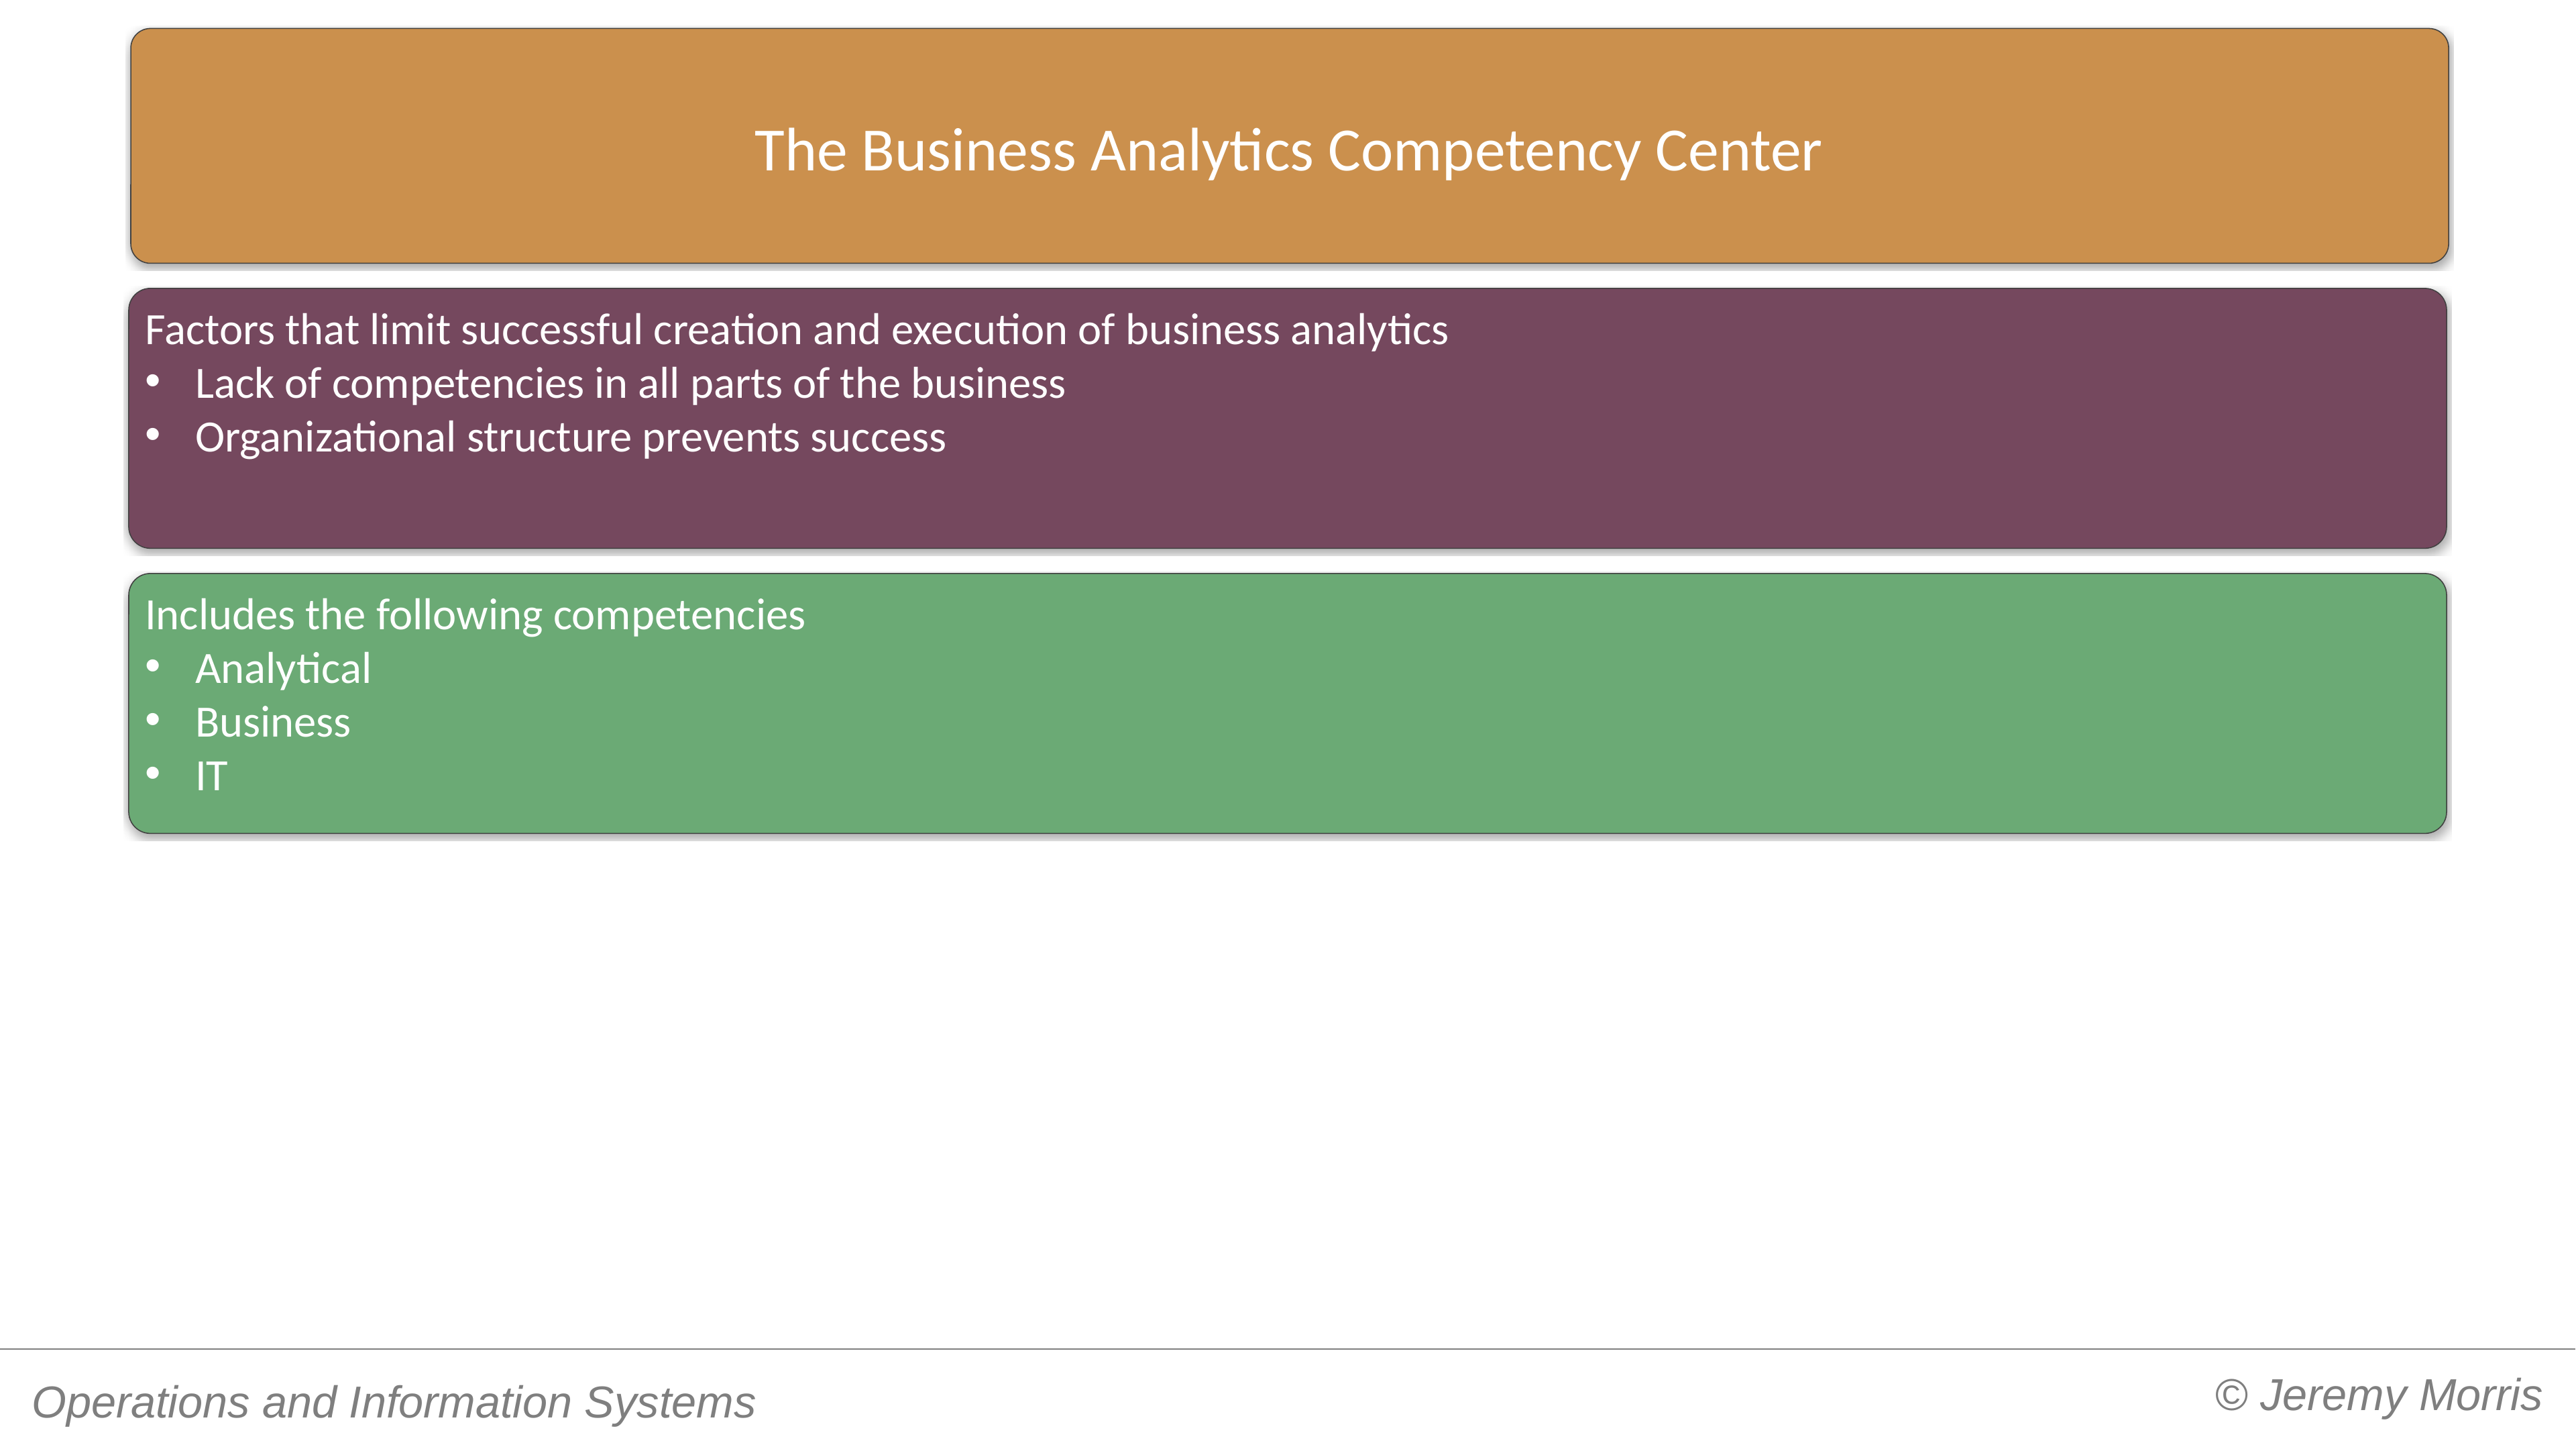

The Business Analytics Competency Center
#
Factors that limit successful creation and execution of business analytics
Lack of competencies in all parts of the business
Organizational structure prevents success

Includes the following competencies
Analytical
Business
IT